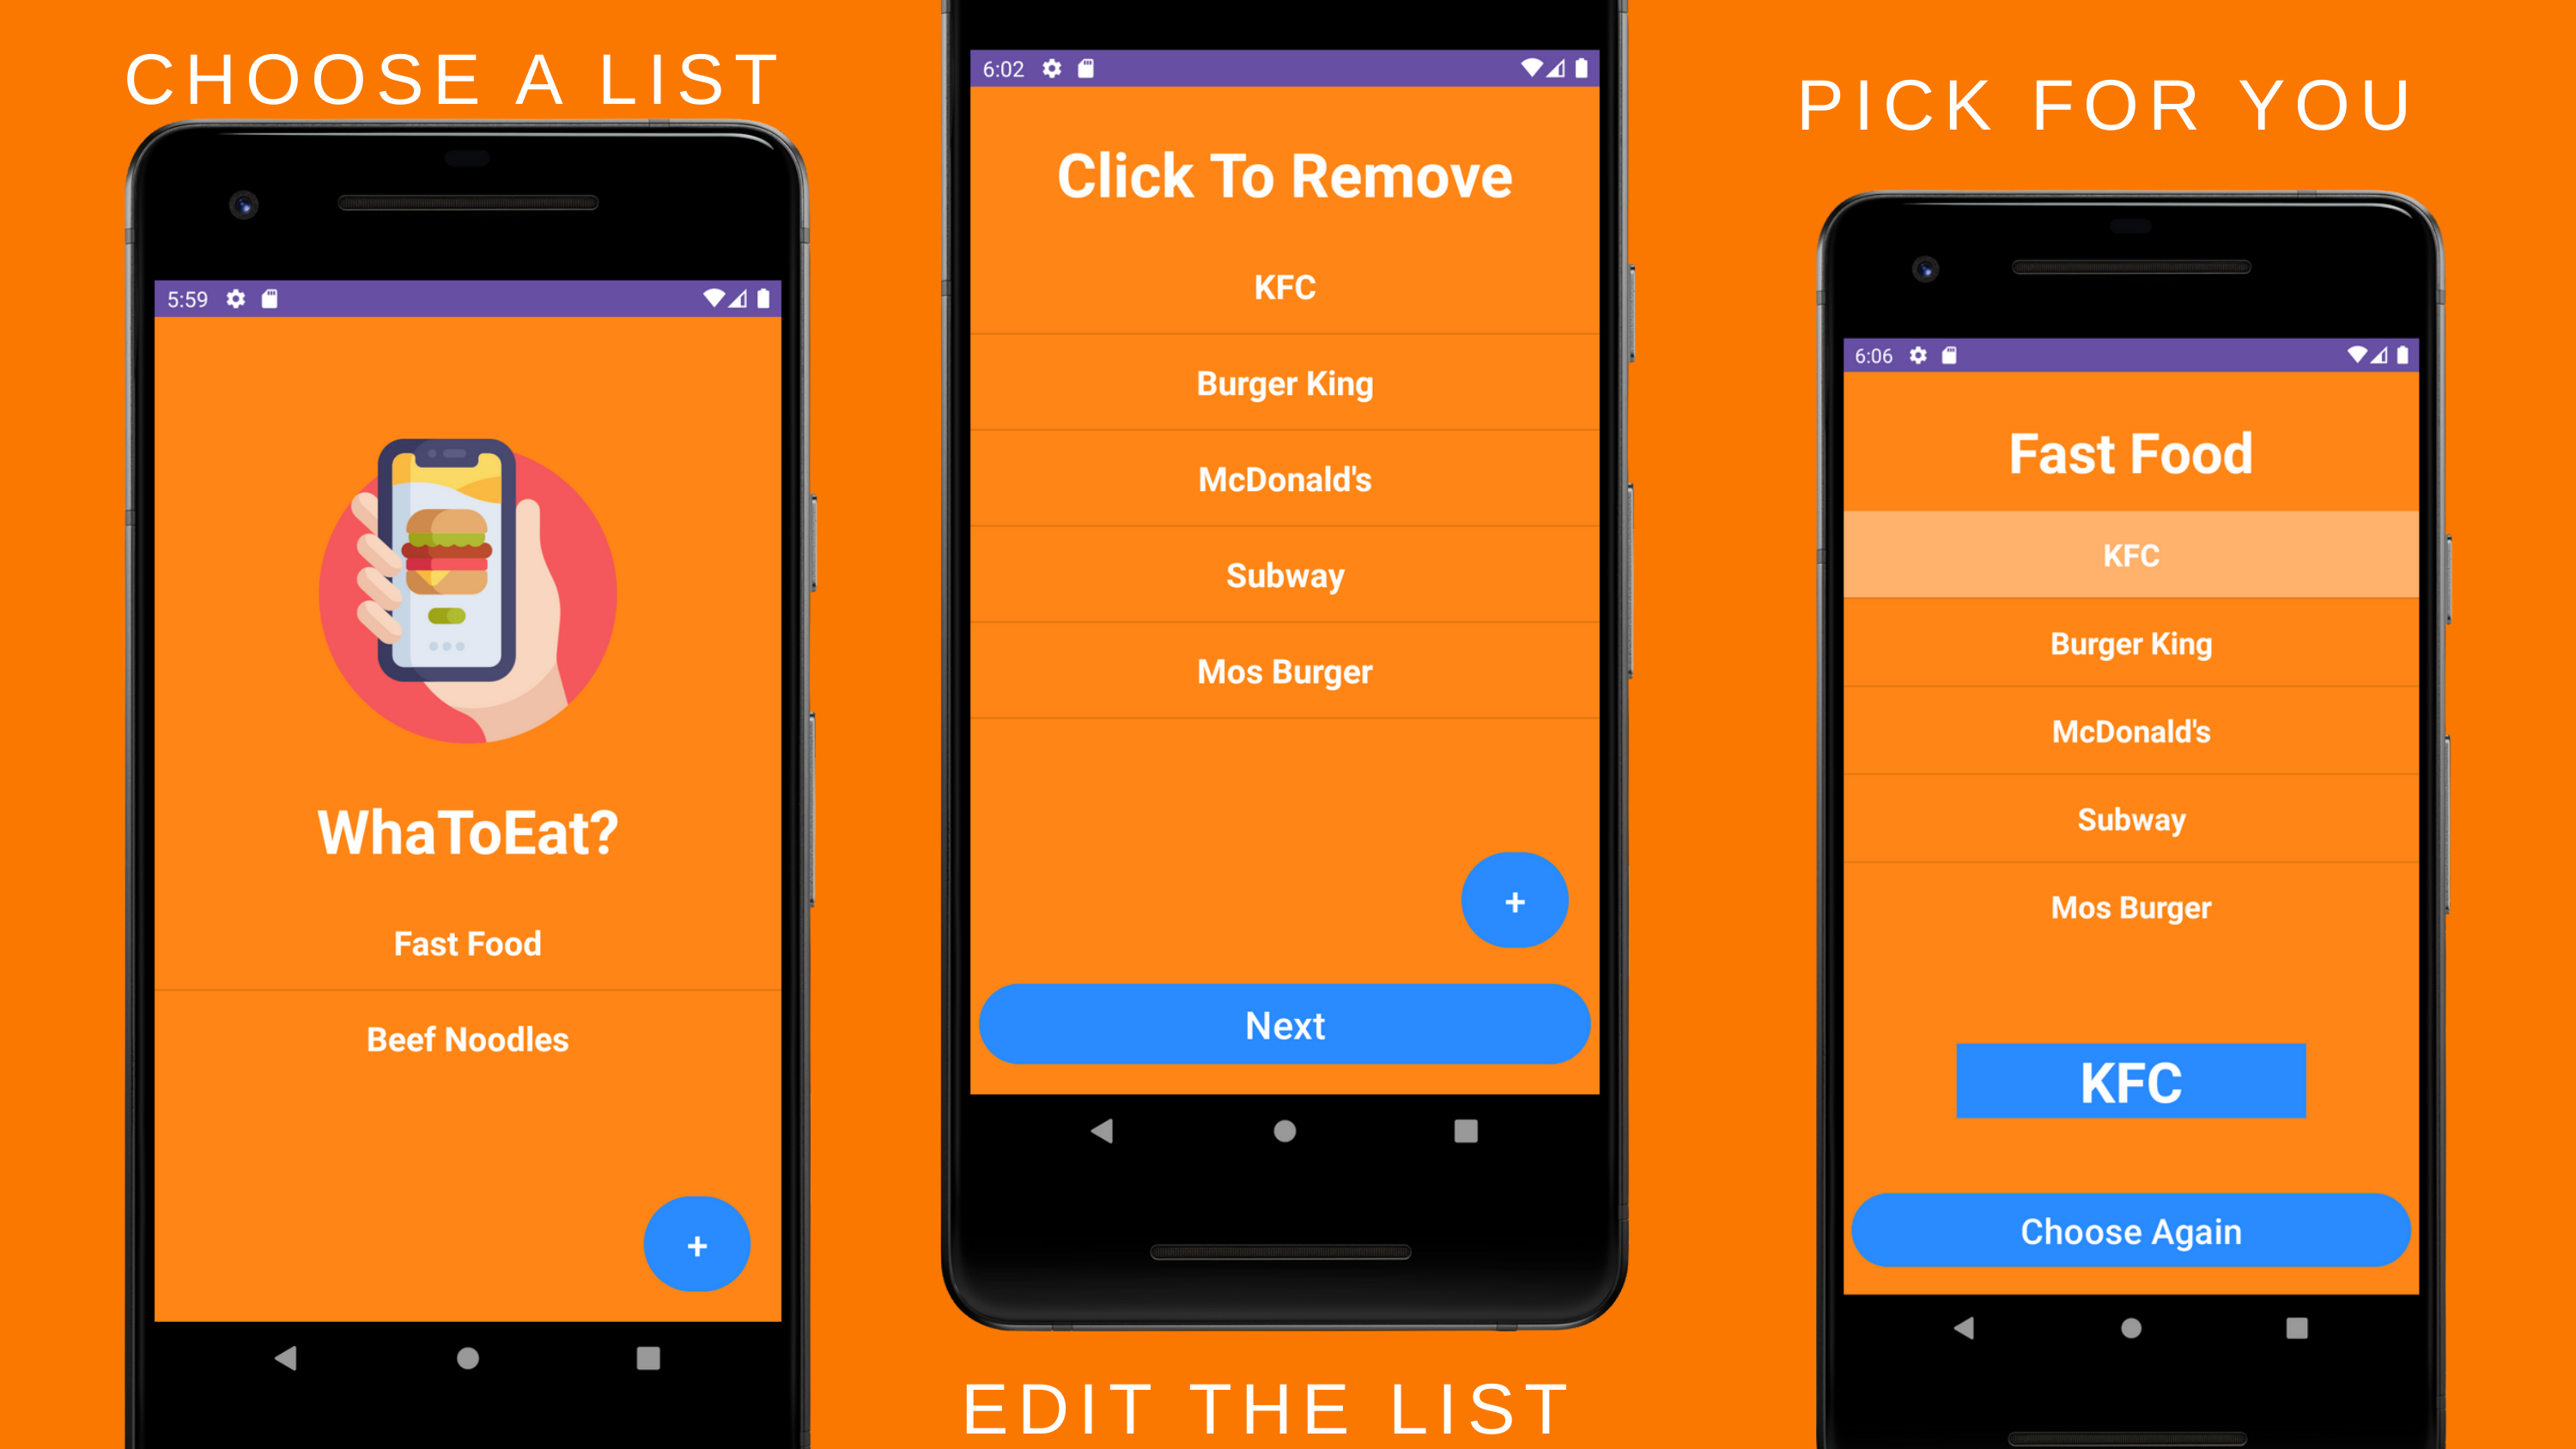

CHOOSE A LIST
PICK FOR YOU

EDIT THE LIST